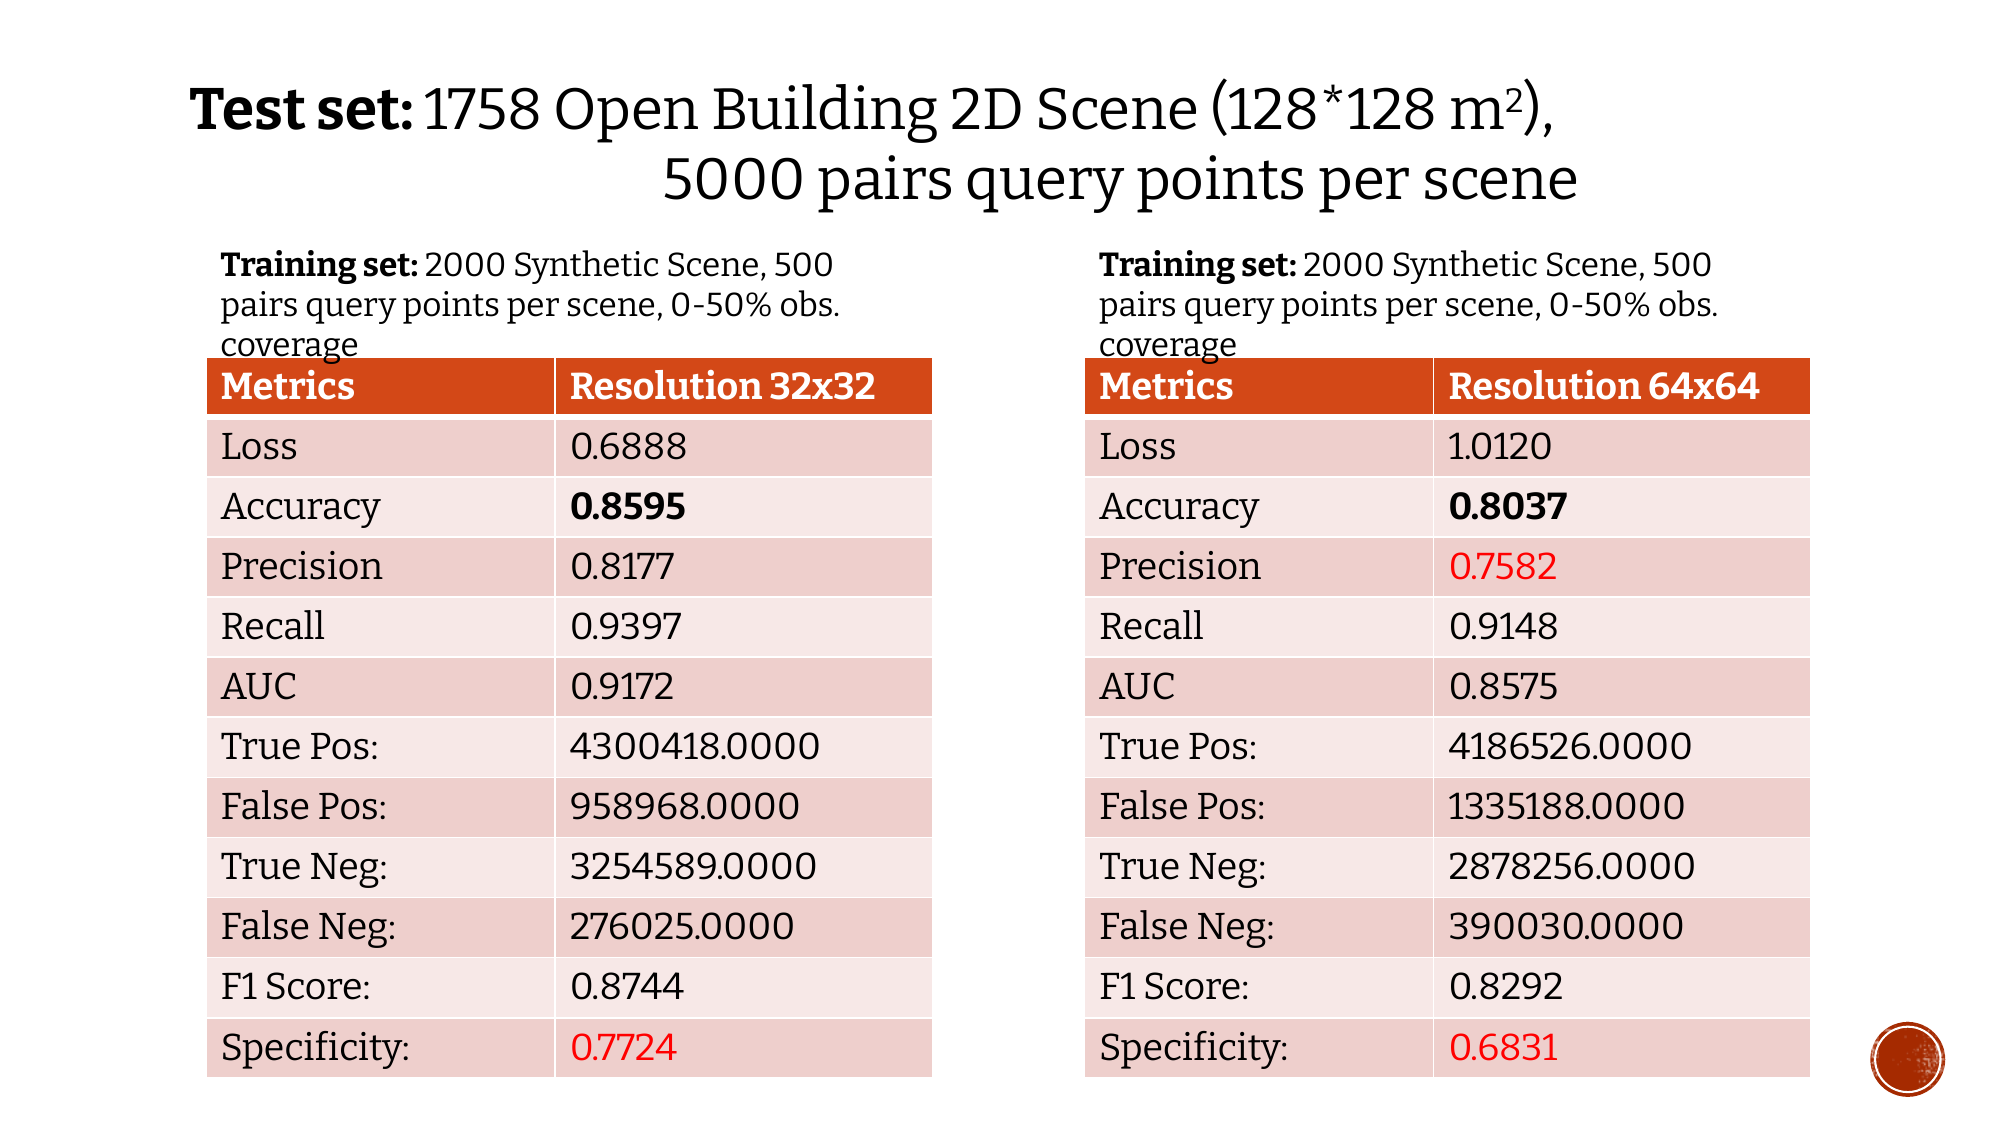

Test set: 1758 Open Building 2D Scene (128*128 m2),
			  5000 pairs query points per scene
Training set: 2000 Synthetic Scene, 500 pairs query points per scene, 0-50% obs. coverage
Training set: 2000 Synthetic Scene, 500 pairs query points per scene, 0-50% obs. coverage
| Metrics | Resolution 32x32 |
| --- | --- |
| Loss | 0.6888 |
| Accuracy | 0.8595 |
| Precision | 0.8177 |
| Recall | 0.9397 |
| AUC | 0.9172 |
| True Pos: | 4300418.0000 |
| False Pos: | 958968.0000 |
| True Neg: | 3254589.0000 |
| False Neg: | 276025.0000 |
| F1 Score: | 0.8744 |
| Specificity: | 0.7724 |
| Metrics | Resolution 64x64 |
| --- | --- |
| Loss | 1.0120 |
| Accuracy | 0.8037 |
| Precision | 0.7582 |
| Recall | 0.9148 |
| AUC | 0.8575 |
| True Pos: | 4186526.0000 |
| False Pos: | 1335188.0000 |
| True Neg: | 2878256.0000 |
| False Neg: | 390030.0000 |
| F1 Score: | 0.8292 |
| Specificity: | 0.6831 |